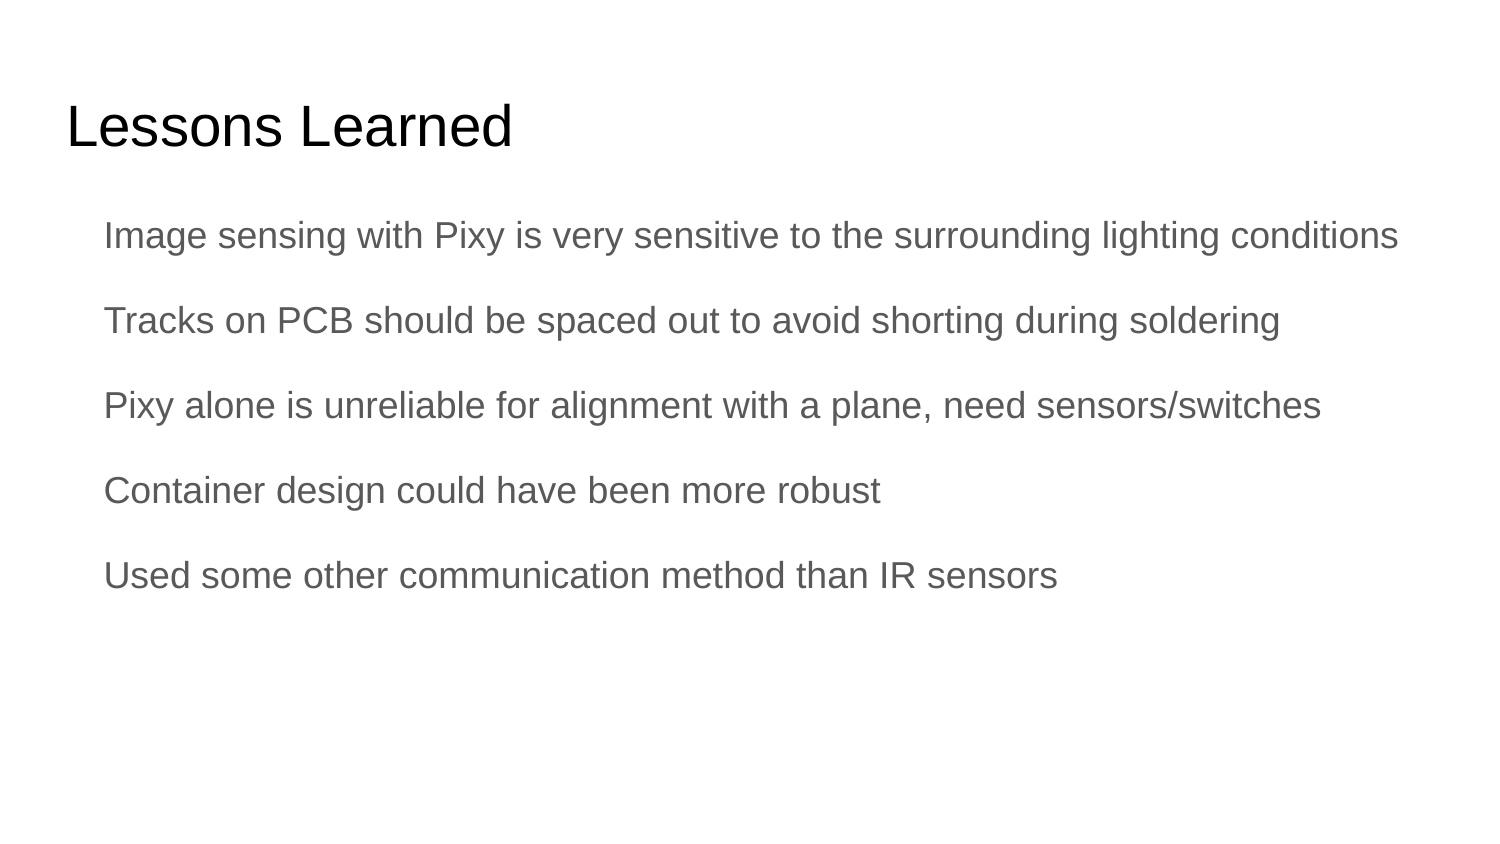

# Lessons Learned
Image sensing with Pixy is very sensitive to the surrounding lighting conditions
Tracks on PCB should be spaced out to avoid shorting during soldering
Pixy alone is unreliable for alignment with a plane, need sensors/switches
Container design could have been more robust
Used some other communication method than IR sensors